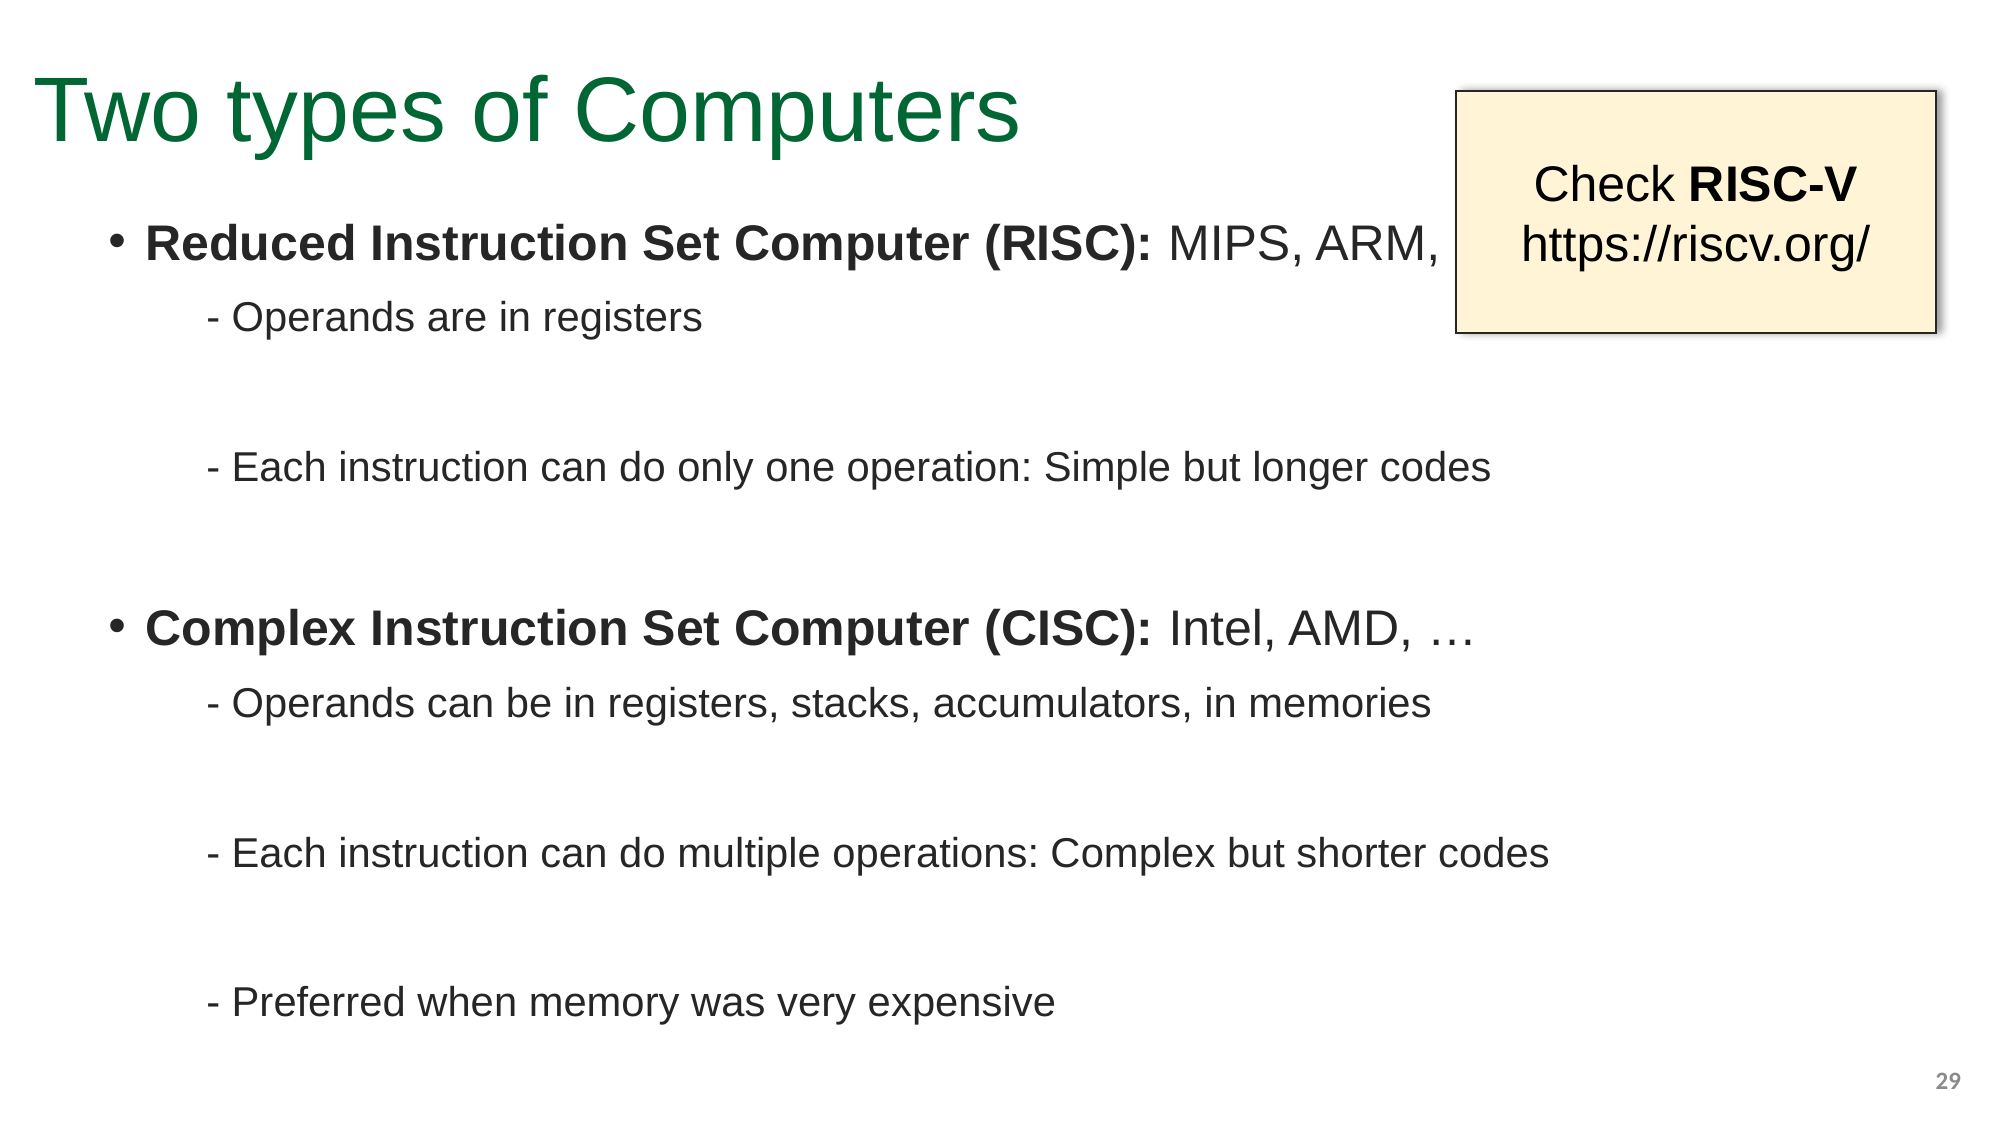

# Two types of Computers
Check RISC-V
https://riscv.org/
Reduced Instruction Set Computer (RISC): MIPS, ARM, …
- Operands are in registers

- Each instruction can do only one operation: Simple but longer codes

Complex Instruction Set Computer (CISC): Intel, AMD, …
- Operands can be in registers, stacks, accumulators, in memories

- Each instruction can do multiple operations: Complex but shorter codes

- Preferred when memory was very expensive
29